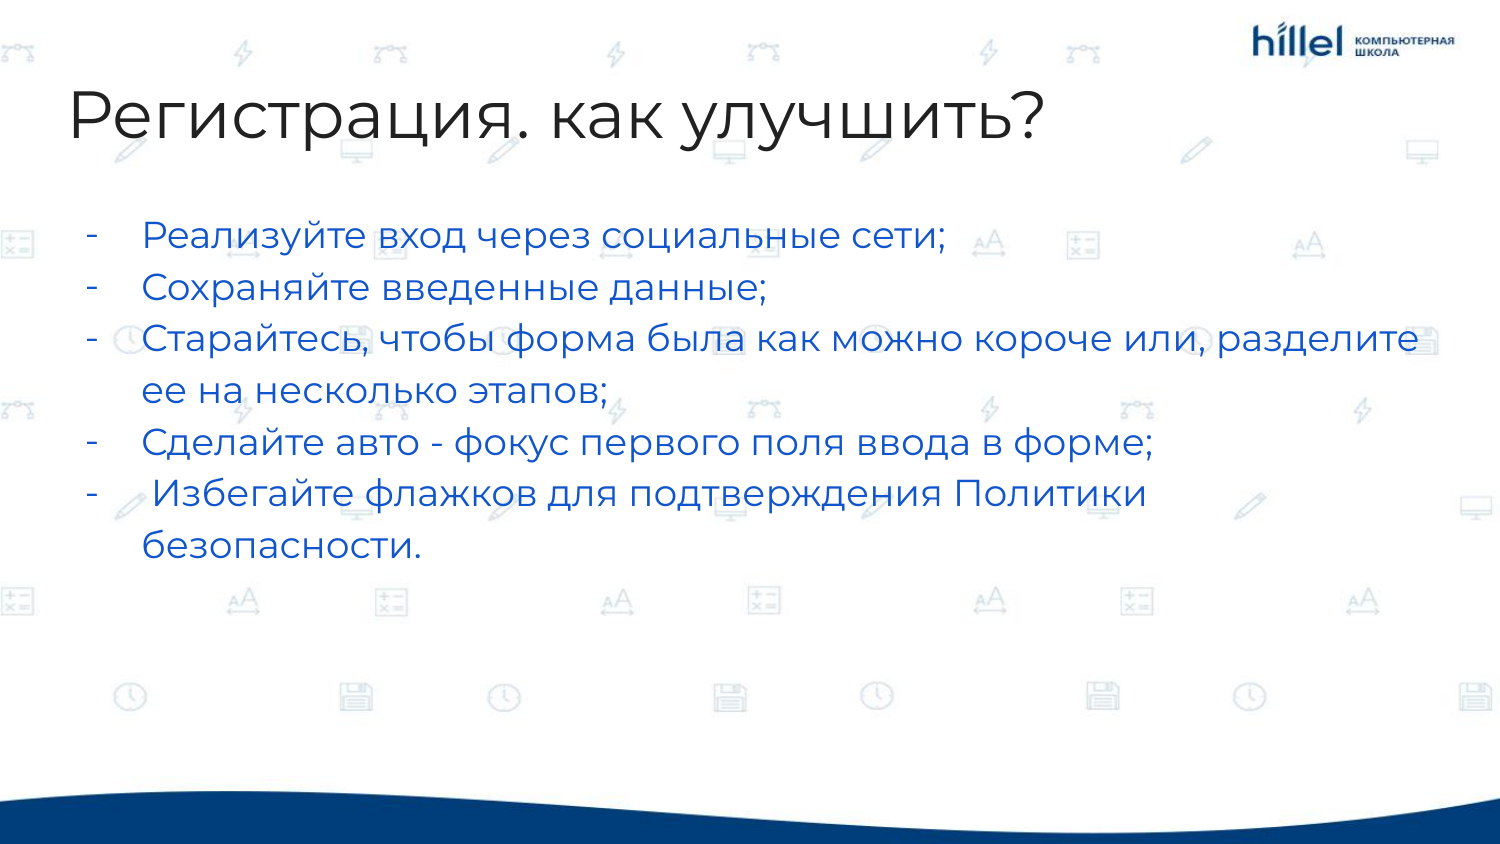

# Регистрация. как улучшить?
Реализуйте вход через социальные сети;
Сохраняйте введенные данные;
Старайтесь, чтобы форма была как можно короче или, разделите ее на несколько этапов;
Сделайте авто - фокус первого поля ввода в форме;
 Избегайте флажков для подтверждения Политики безопасности.